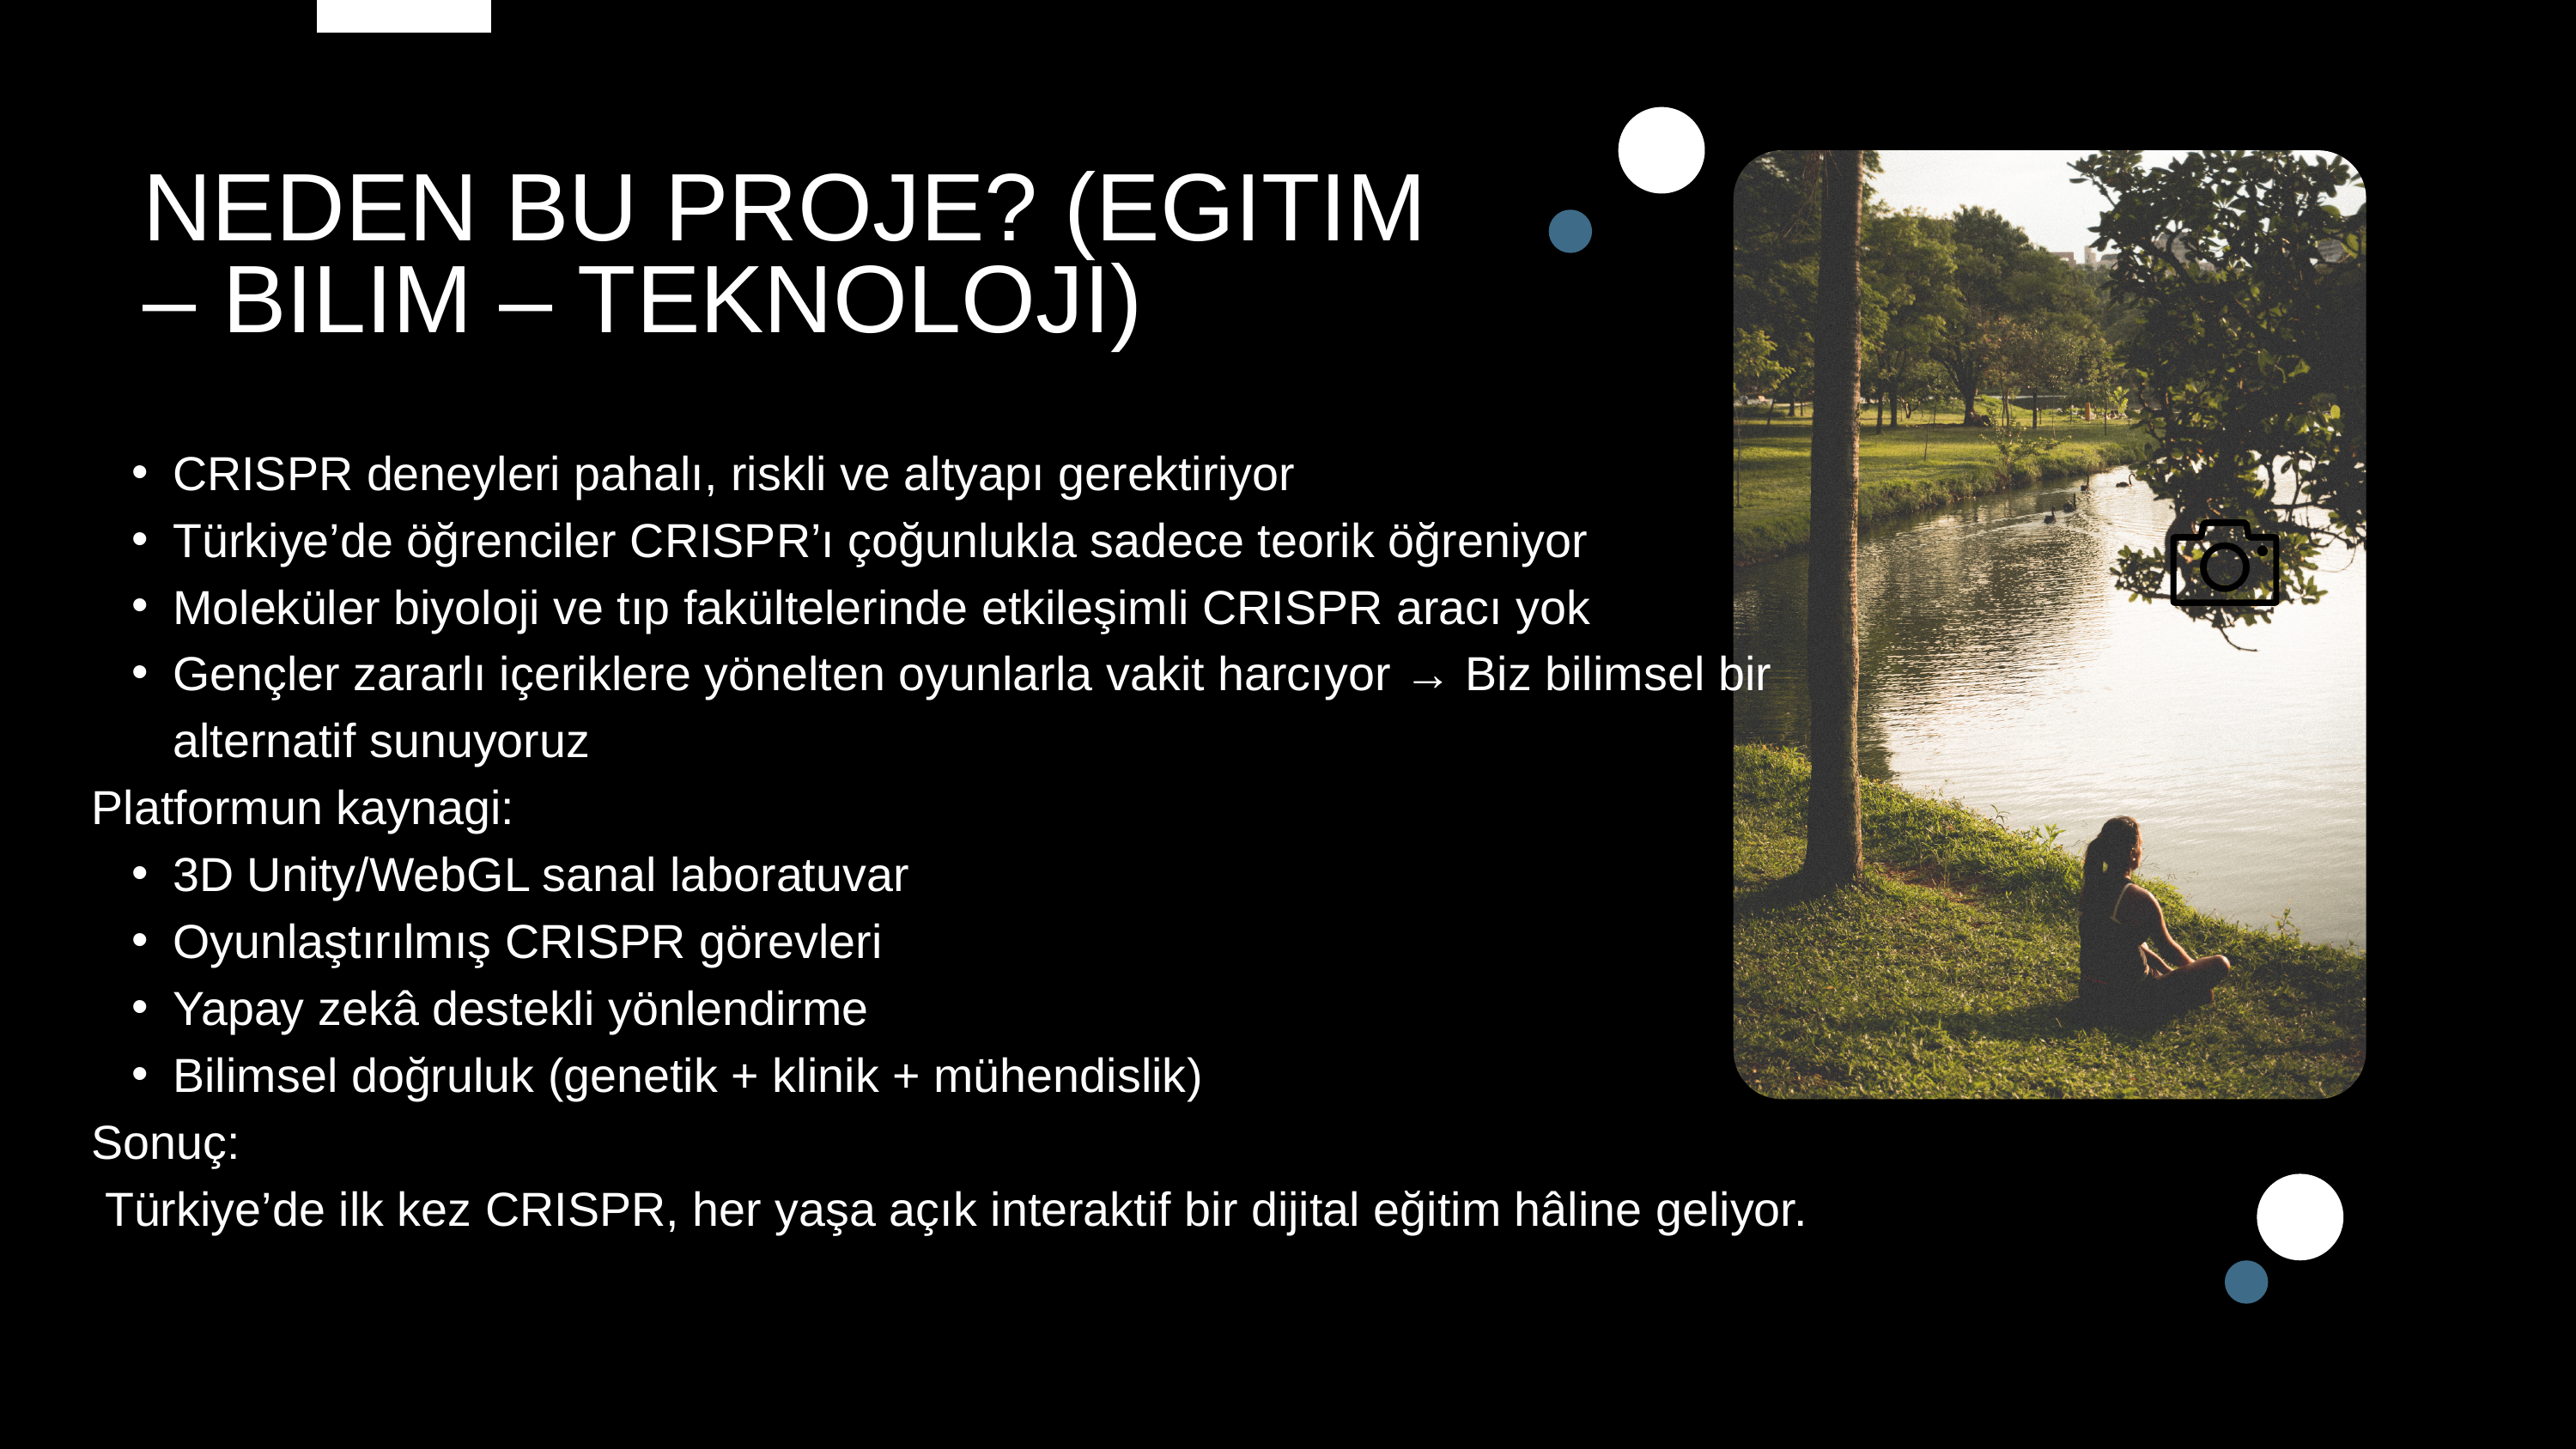

NEDEN BU PROJE? (EGITIM – BILIM – TEKNOLOJI)

CRISPR deneyleri pahalı, riskli ve altyapı gerektiriyor
Türkiye’de öğrenciler CRISPR’ı çoğunlukla sadece teorik öğreniyor
Moleküler biyoloji ve tıp fakültelerinde etkileşimli CRISPR aracı yok
Gençler zararlı içeriklere yönelten oyunlarla vakit harcıyor → Biz bilimsel bir alternatif sunuyoruz
Platformun kaynagi:
3D Unity/WebGL sanal laboratuvar
Oyunlaştırılmış CRISPR görevleri
Yapay zekâ destekli yönlendirme
Bilimsel doğruluk (genetik + klinik + mühendislik)
Sonuç:
 Türkiye’de ilk kez CRISPR, her yaşa açık interaktif bir dijital eğitim hâline geliyor.